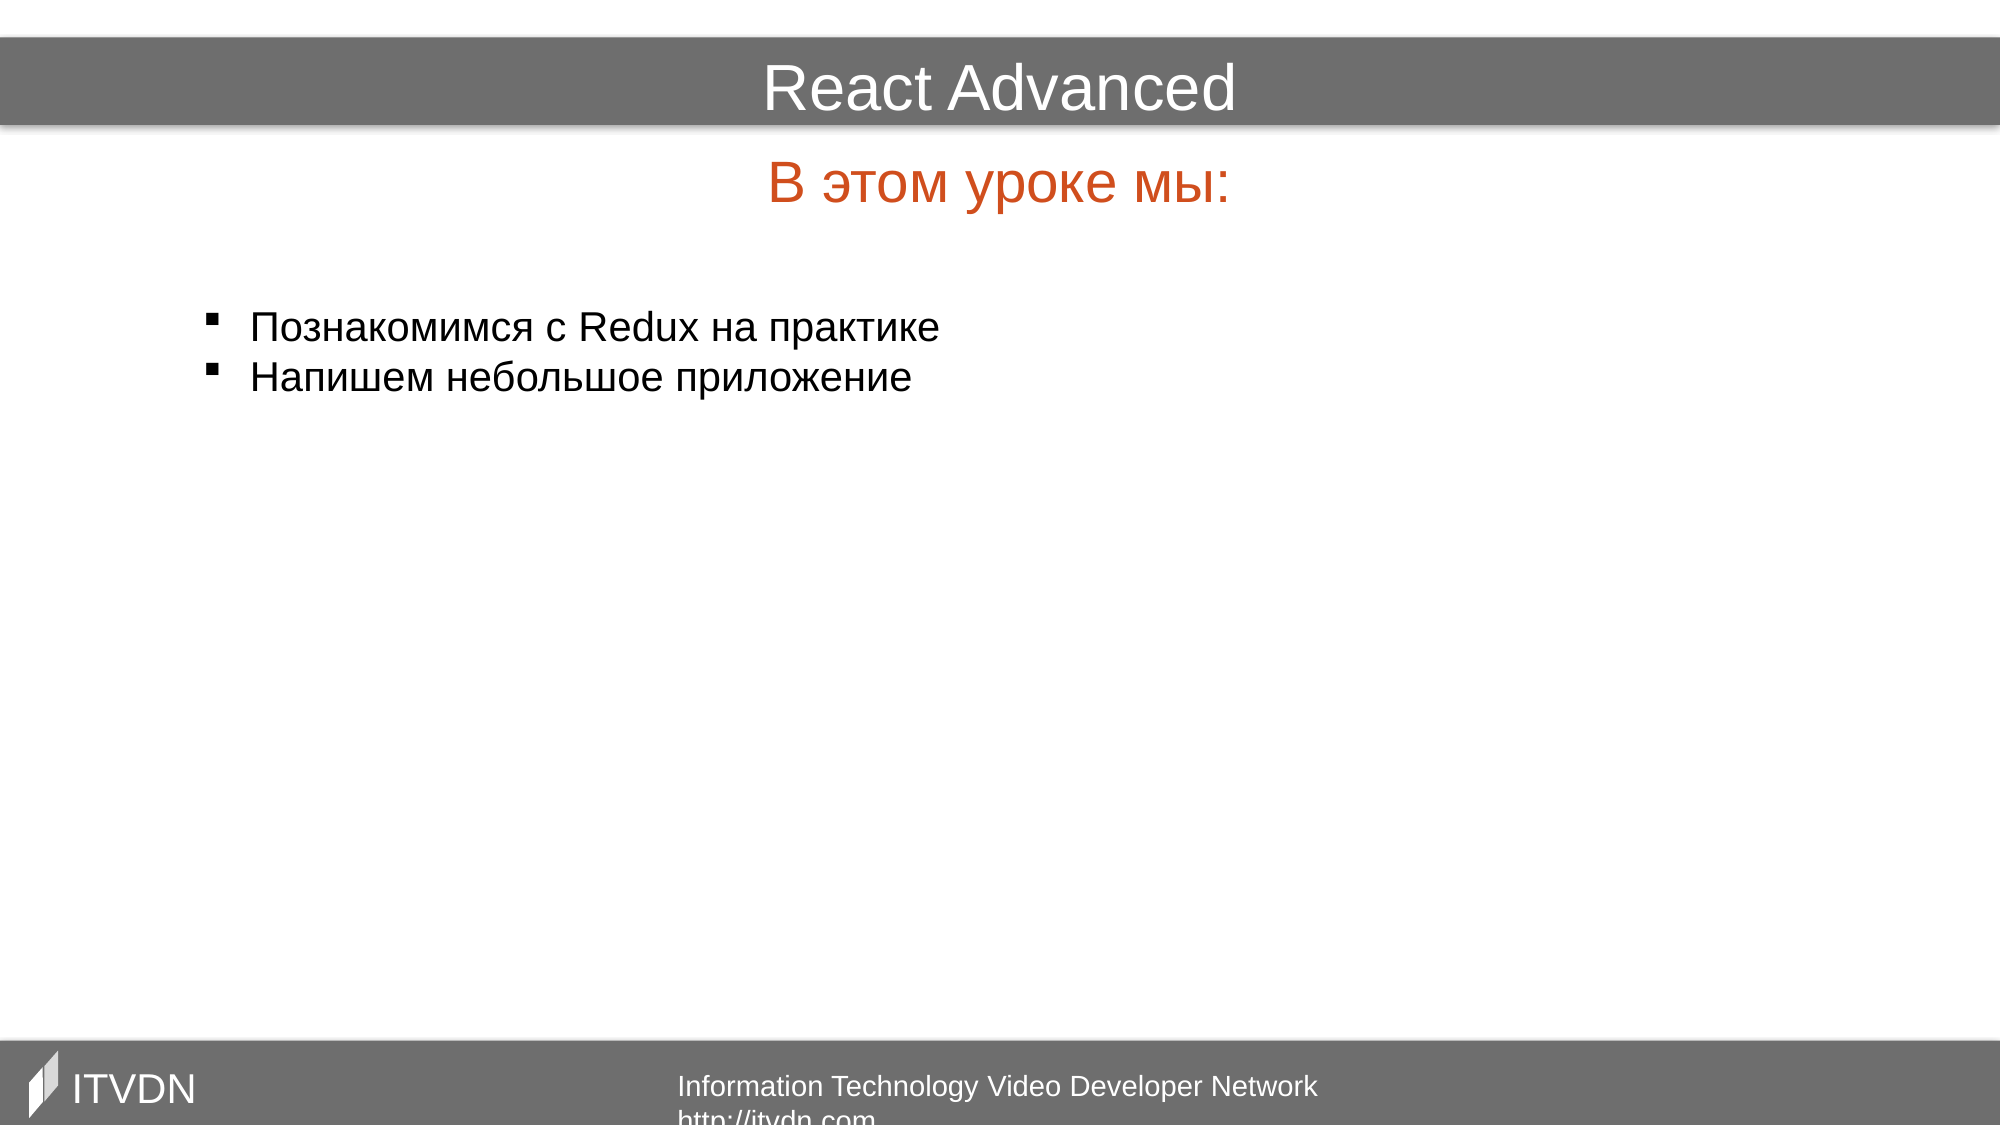

React Advanced
В этом уроке мы:
Познакомимся с Redux на практике
Напишем небольшое приложение

ITVDN
Information Technology Video Developer Network                                                       http://itvdn.com